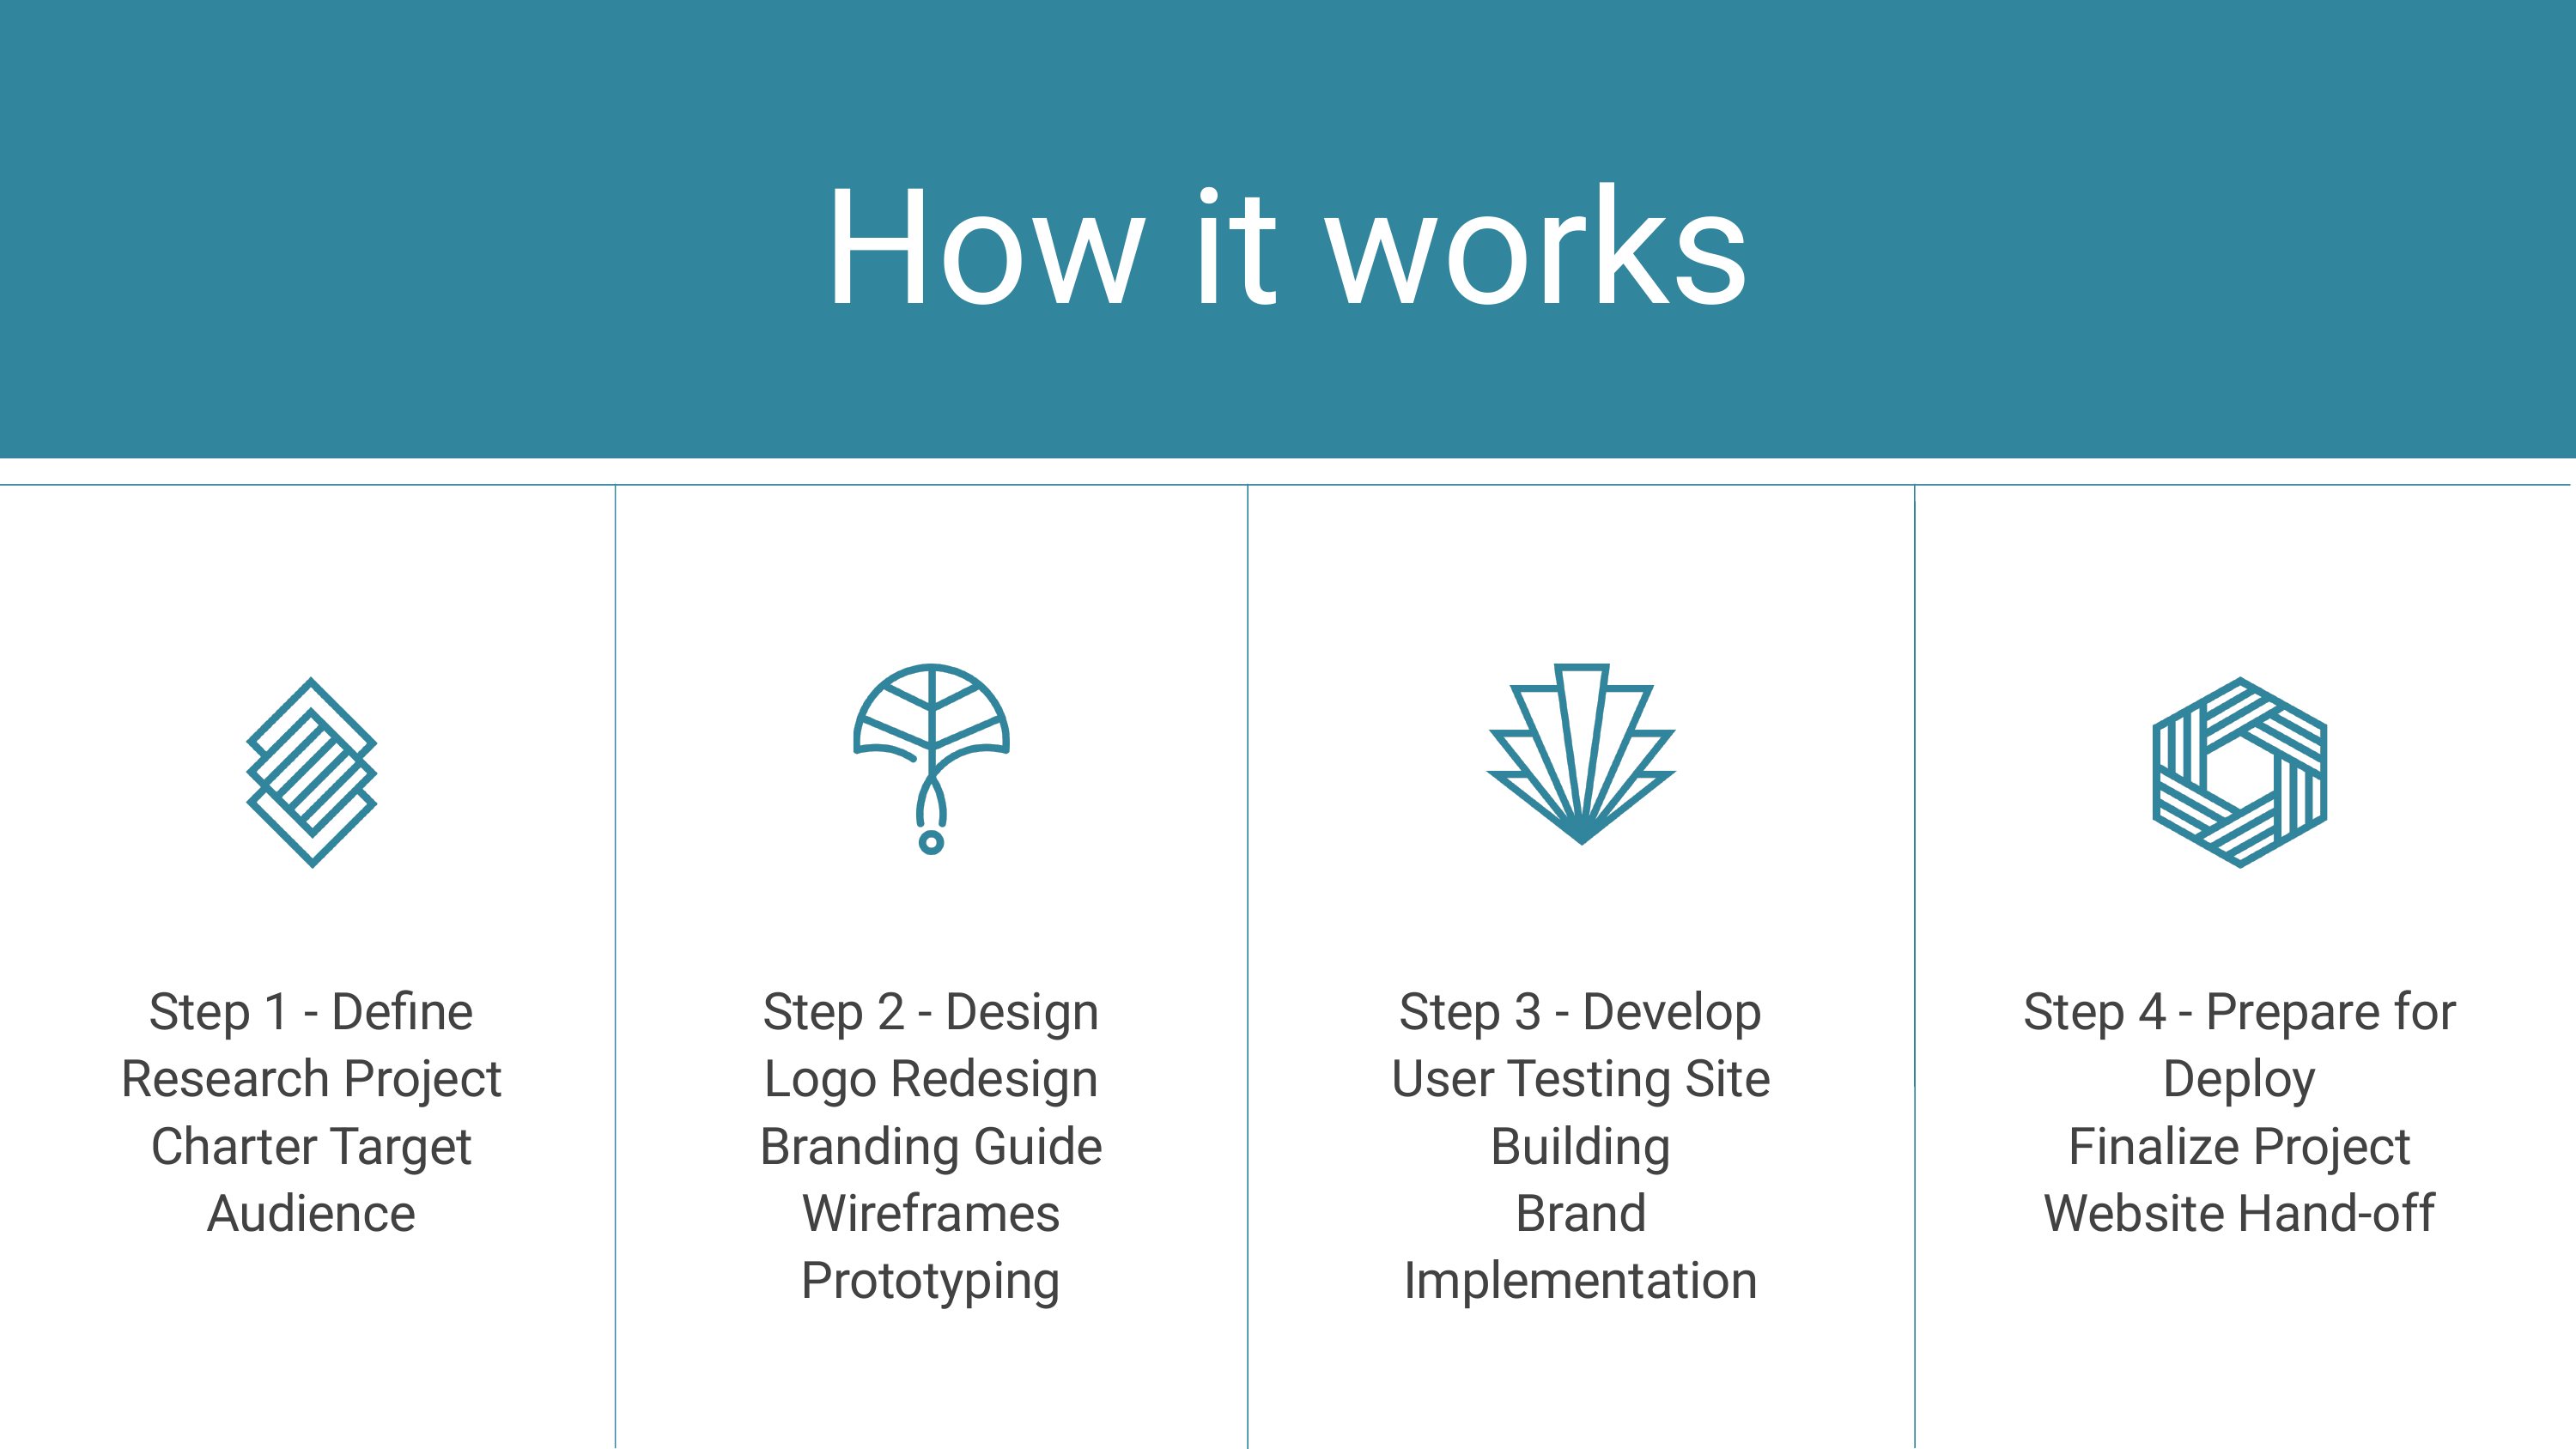

How it works

Step 2 - Design
Logo Redesign Branding Guide Wireframes Prototyping

Step 3 - Develop
User Testing Site Building
Brand Implementation

Step 1 - Define
Research Project Charter Target Audience

Step 4 - Prepare for Deploy
Finalize Project Website Hand-off